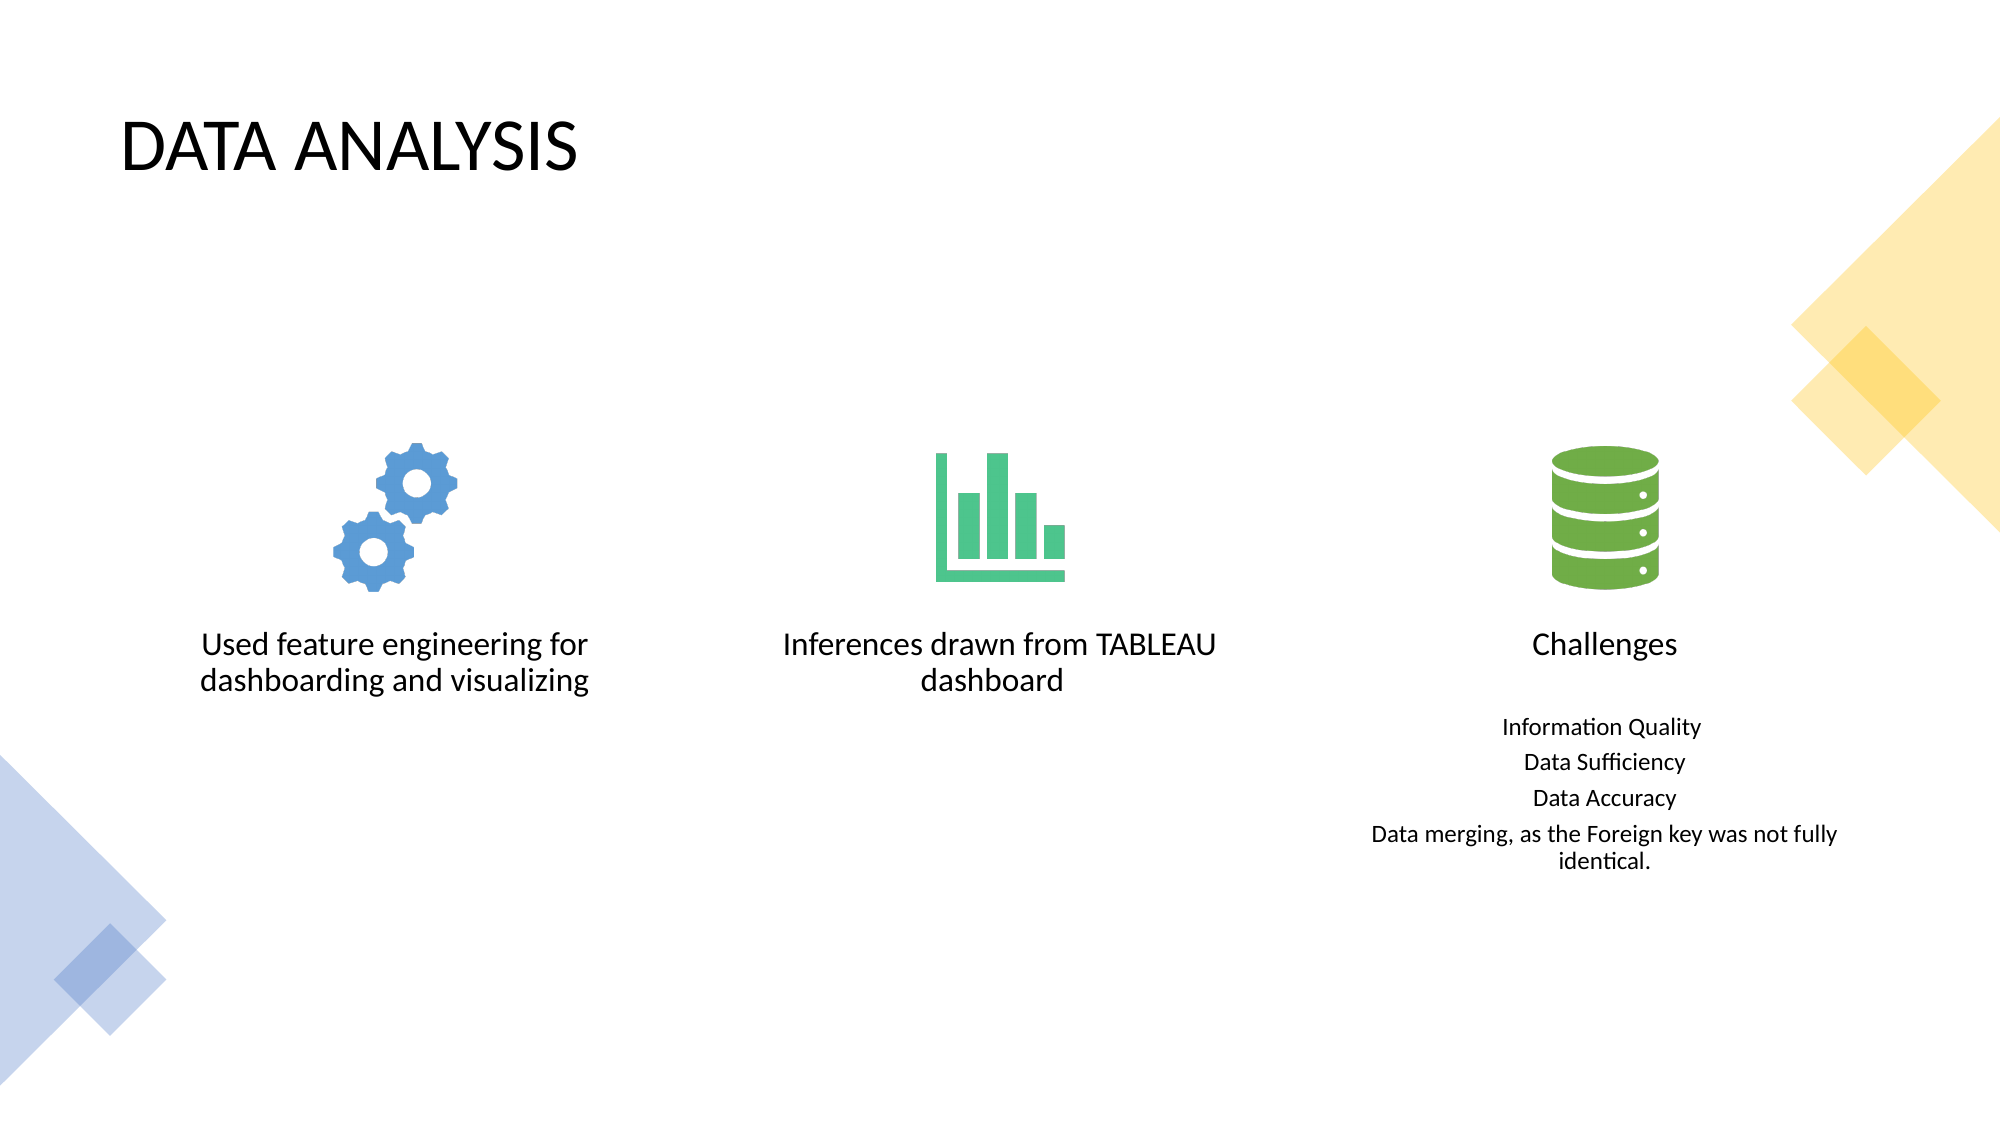

# DATA ANALYSIS

Used feature engineering for dashboarding and visualizing
Inferences drawn from TABLEAU dashboard
Challenges
Information Quality
Data Sufficiency
Data Accuracy
Data merging, as the Foreign key was not fully identical.